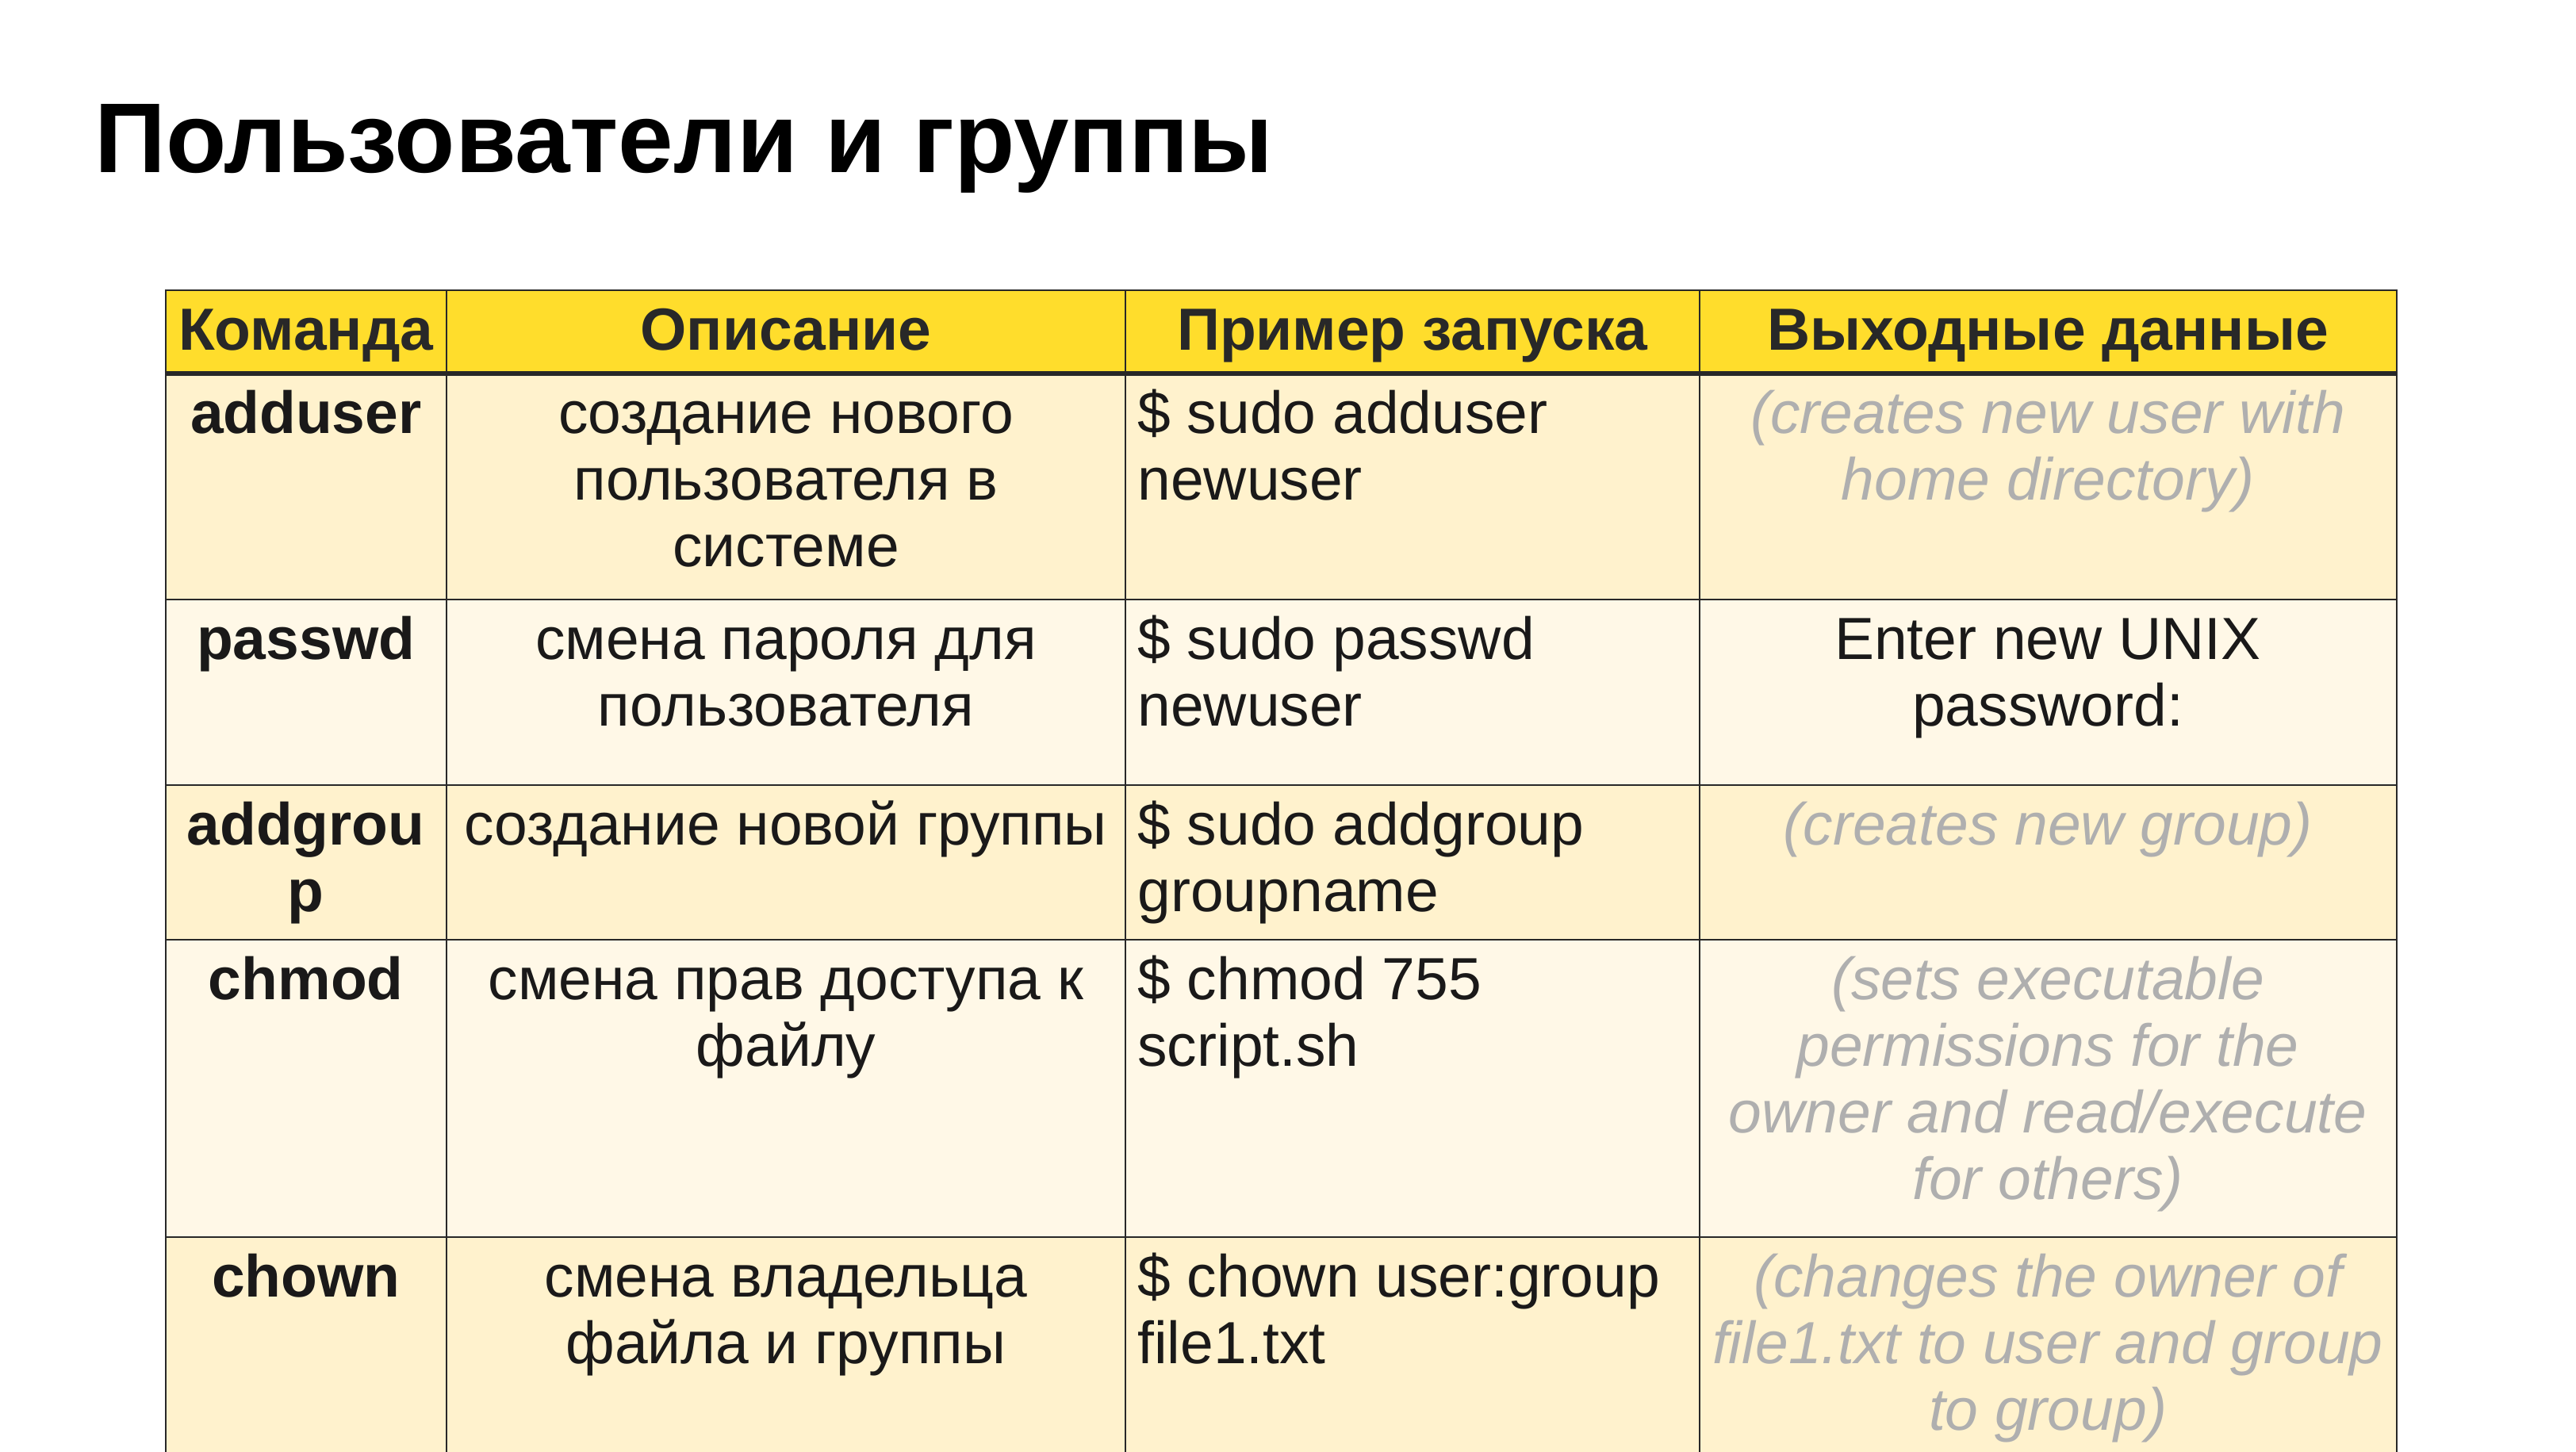

Пользователи и группы
| Команда | Описание | Пример запуска | Выходные данные |
| --- | --- | --- | --- |
| adduser | cоздание нового пользователя в системе | $ sudo adduser newuser | (creates new user with home directory) |
| passwd | смена пароля для пользователя | $ sudo passwd newuser | Enter new UNIX password: |
| addgroup | создание новой группы | $ sudo addgroup groupname | (creates new group) |
| chmod | смена прав доступа к файлу | $ chmod 755 script.sh | (sets executable permissions for the owner and read/execute for others) |
| chown | смена владельца файла и группы | $ chown user:group file1.txt | (changes the owner of file1.txt to user and group to group) |
12